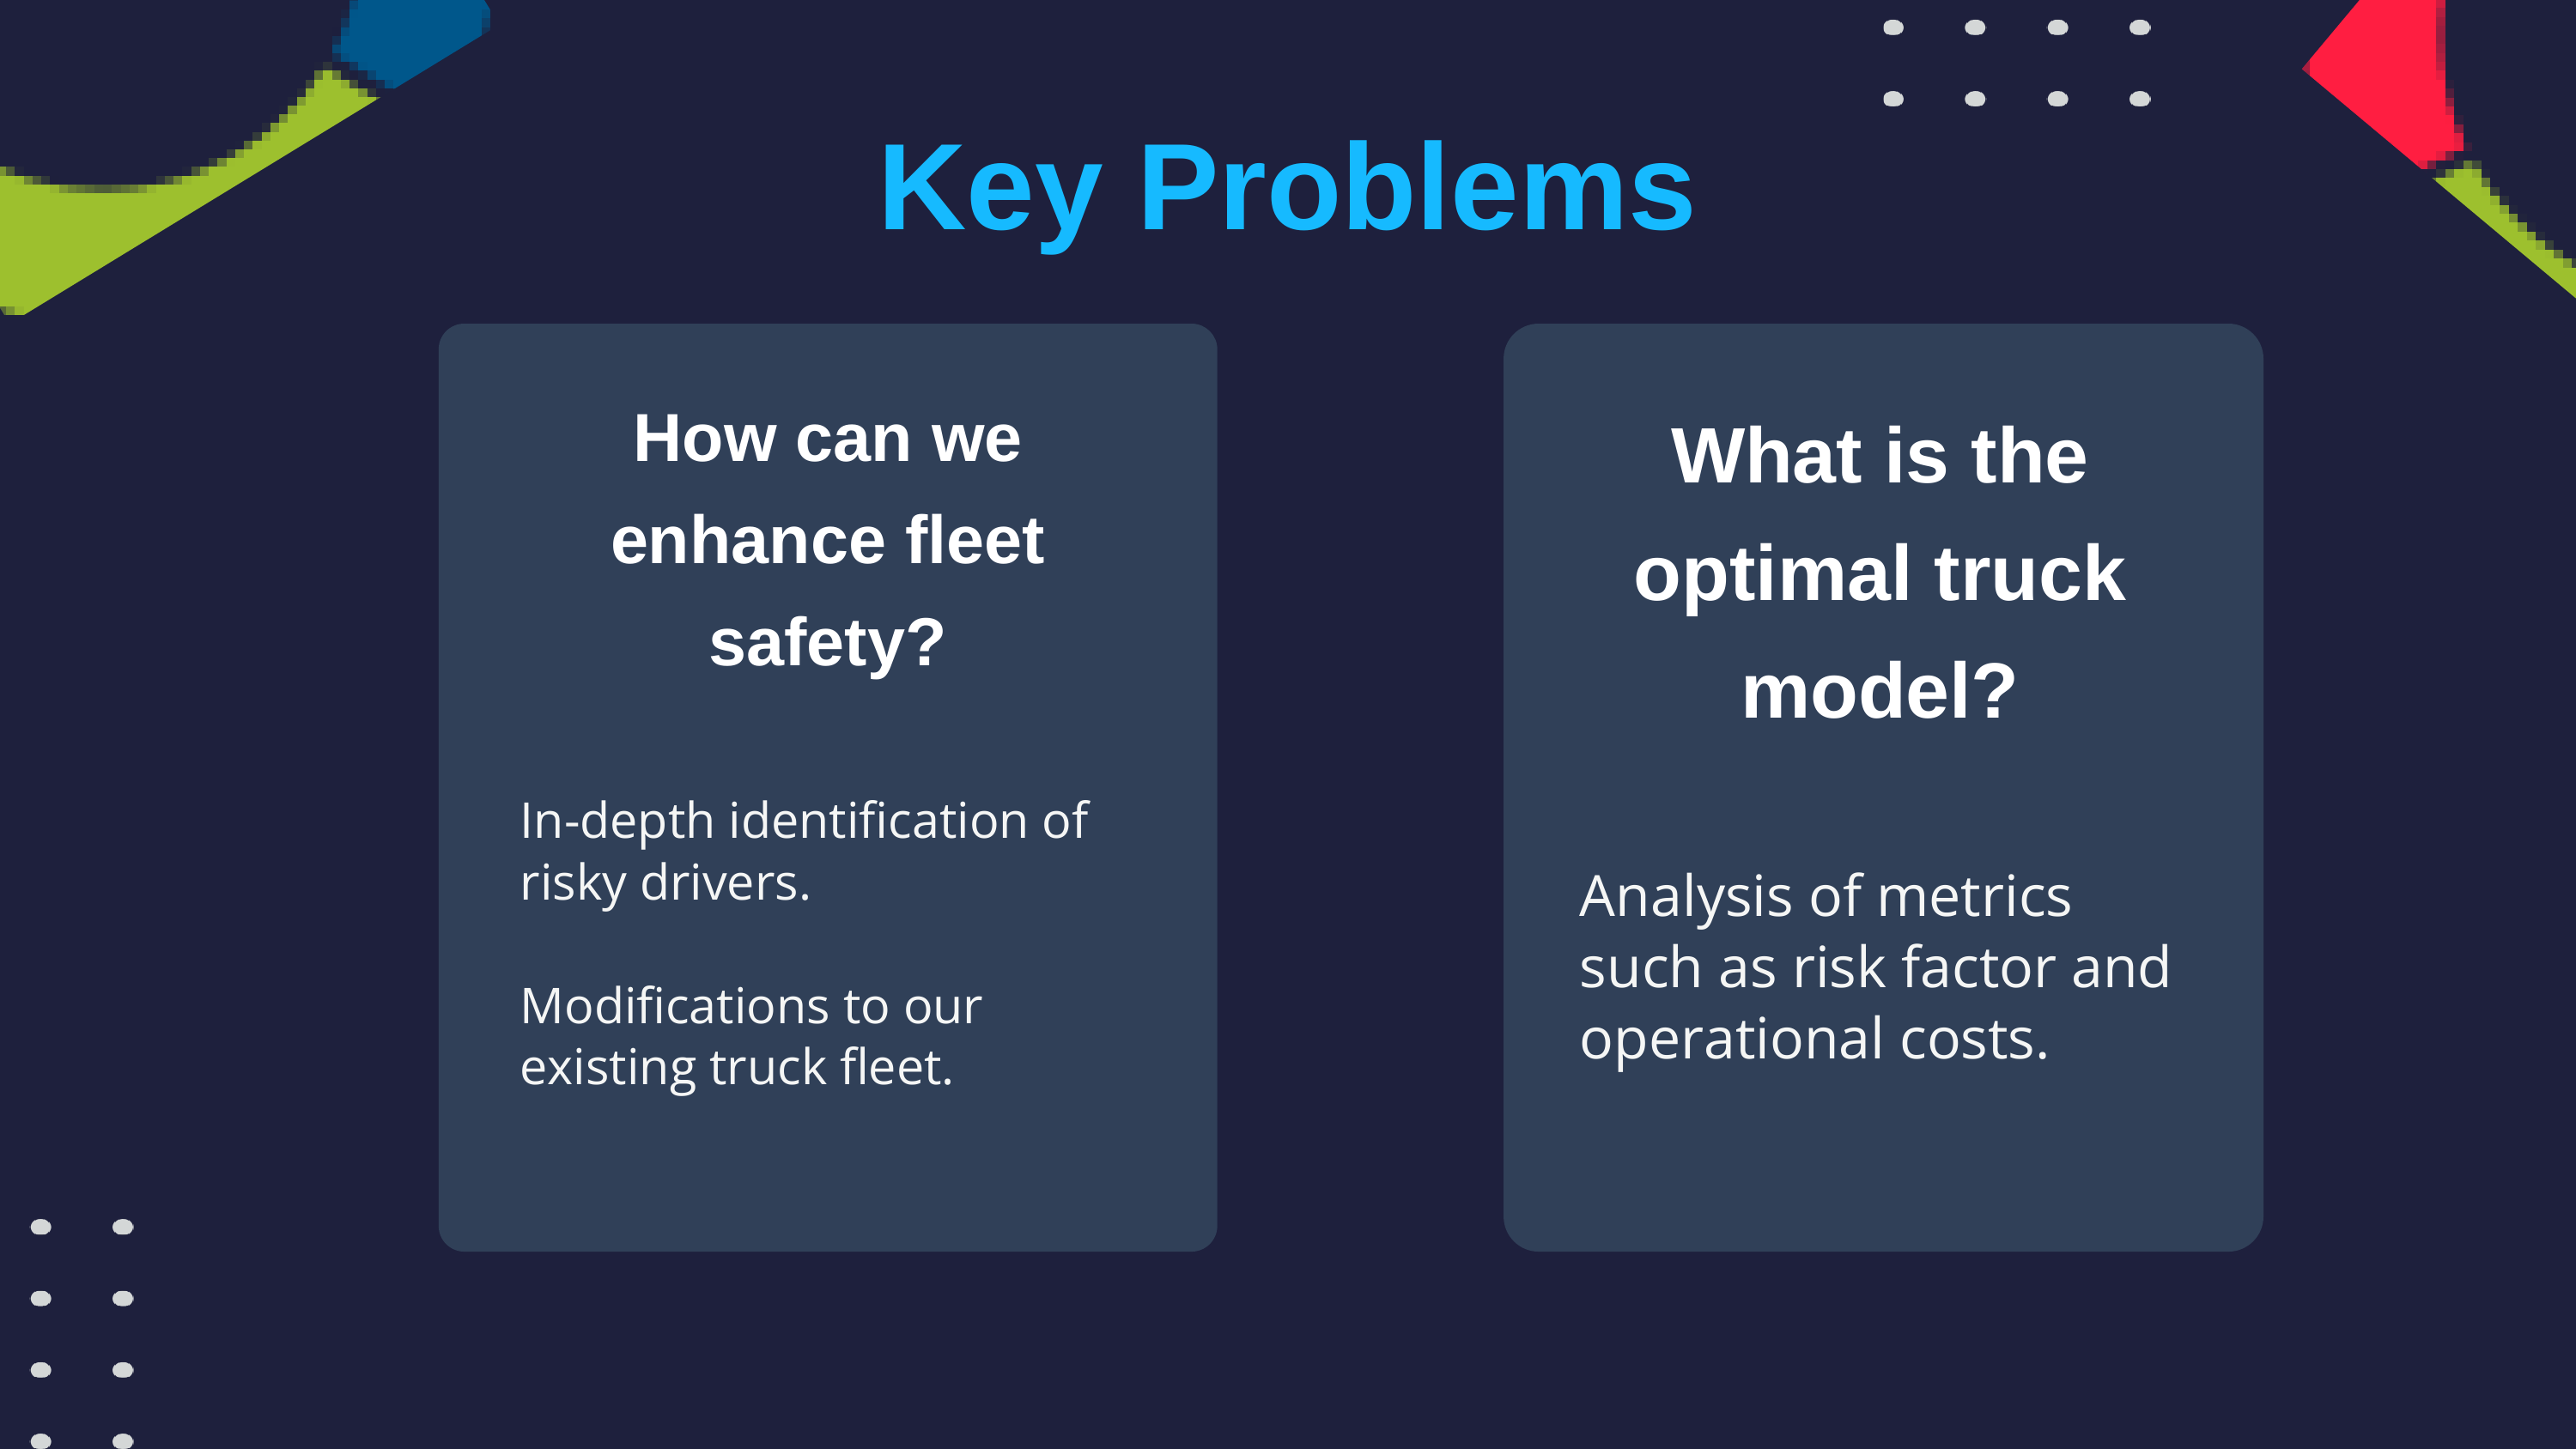

Key Problems

How can we enhance fleet safety?
In-depth identification of risky drivers.

Modifications to our existing truck fleet.

What is the optimal truck model?
Analysis of metrics such as risk factor and operational costs.